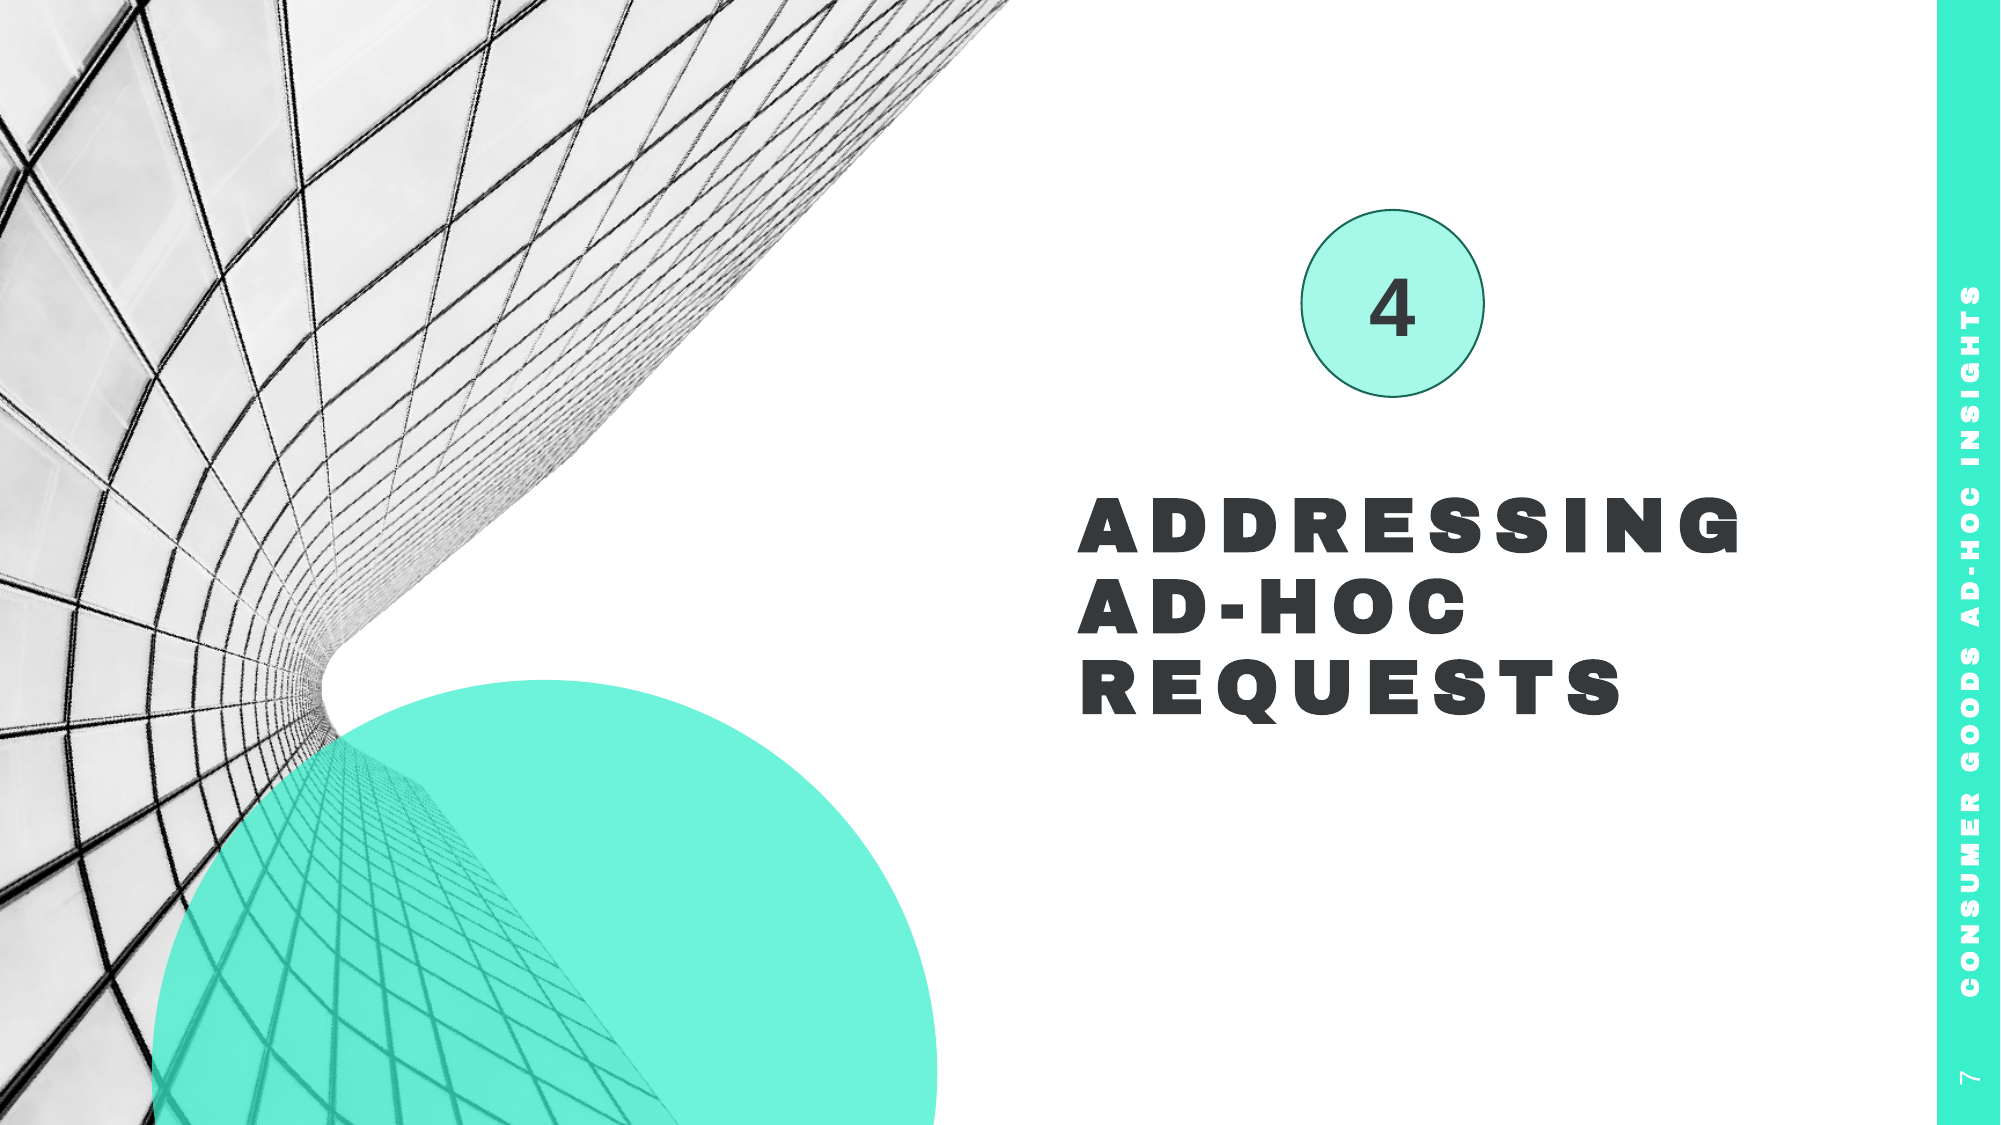

4
# Addressing Ad-hoc Requests
Consumer goods ad-hoc insights
7